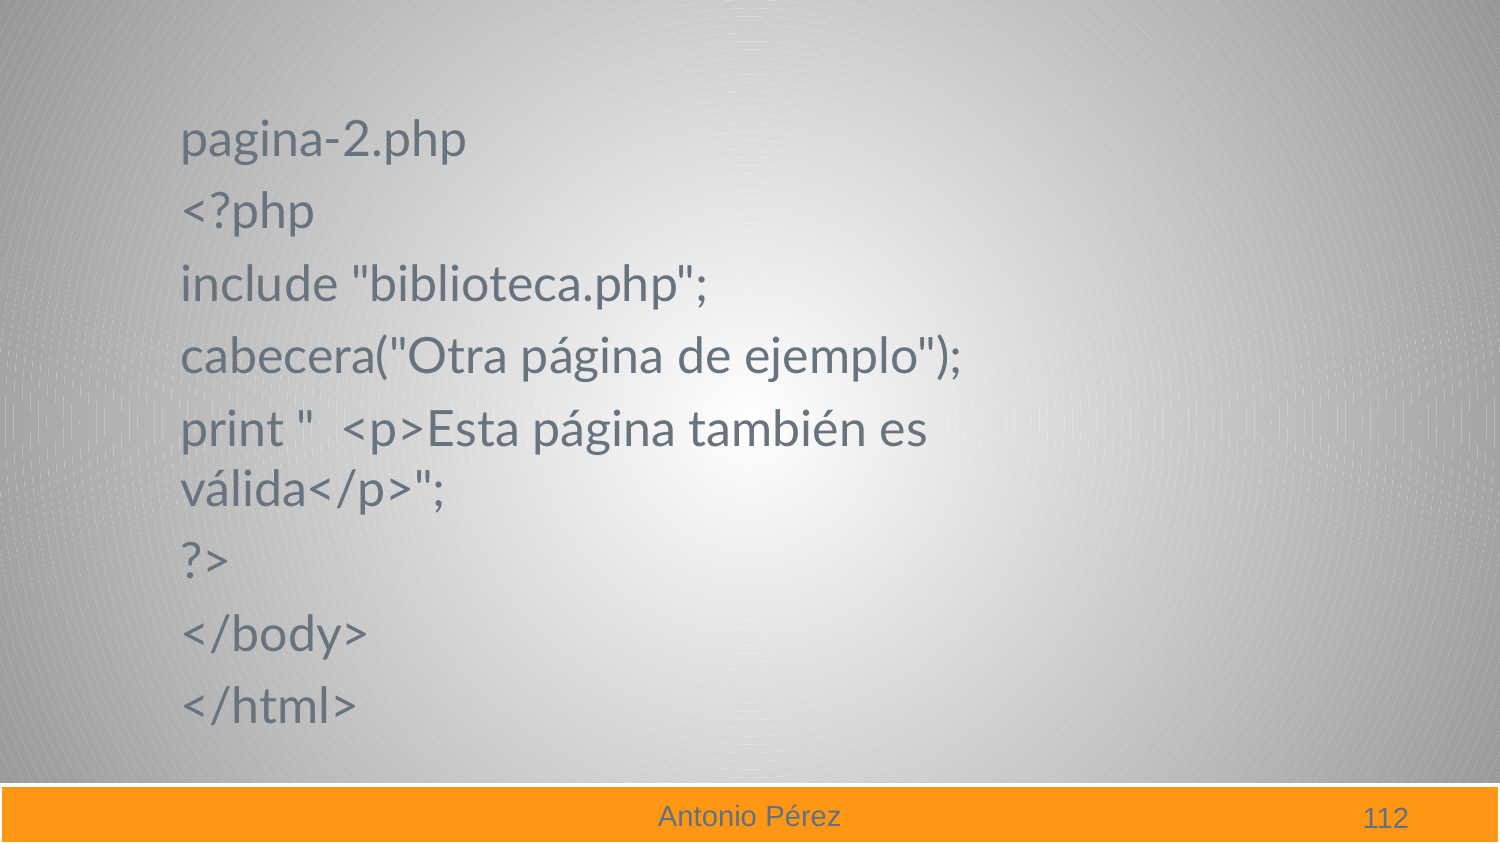

pagina-2.php
<?php
include "biblioteca.php";
cabecera("Otra página de ejemplo");
print "  <p>Esta página también es válida</p>";
?>
</body>
</html>
112